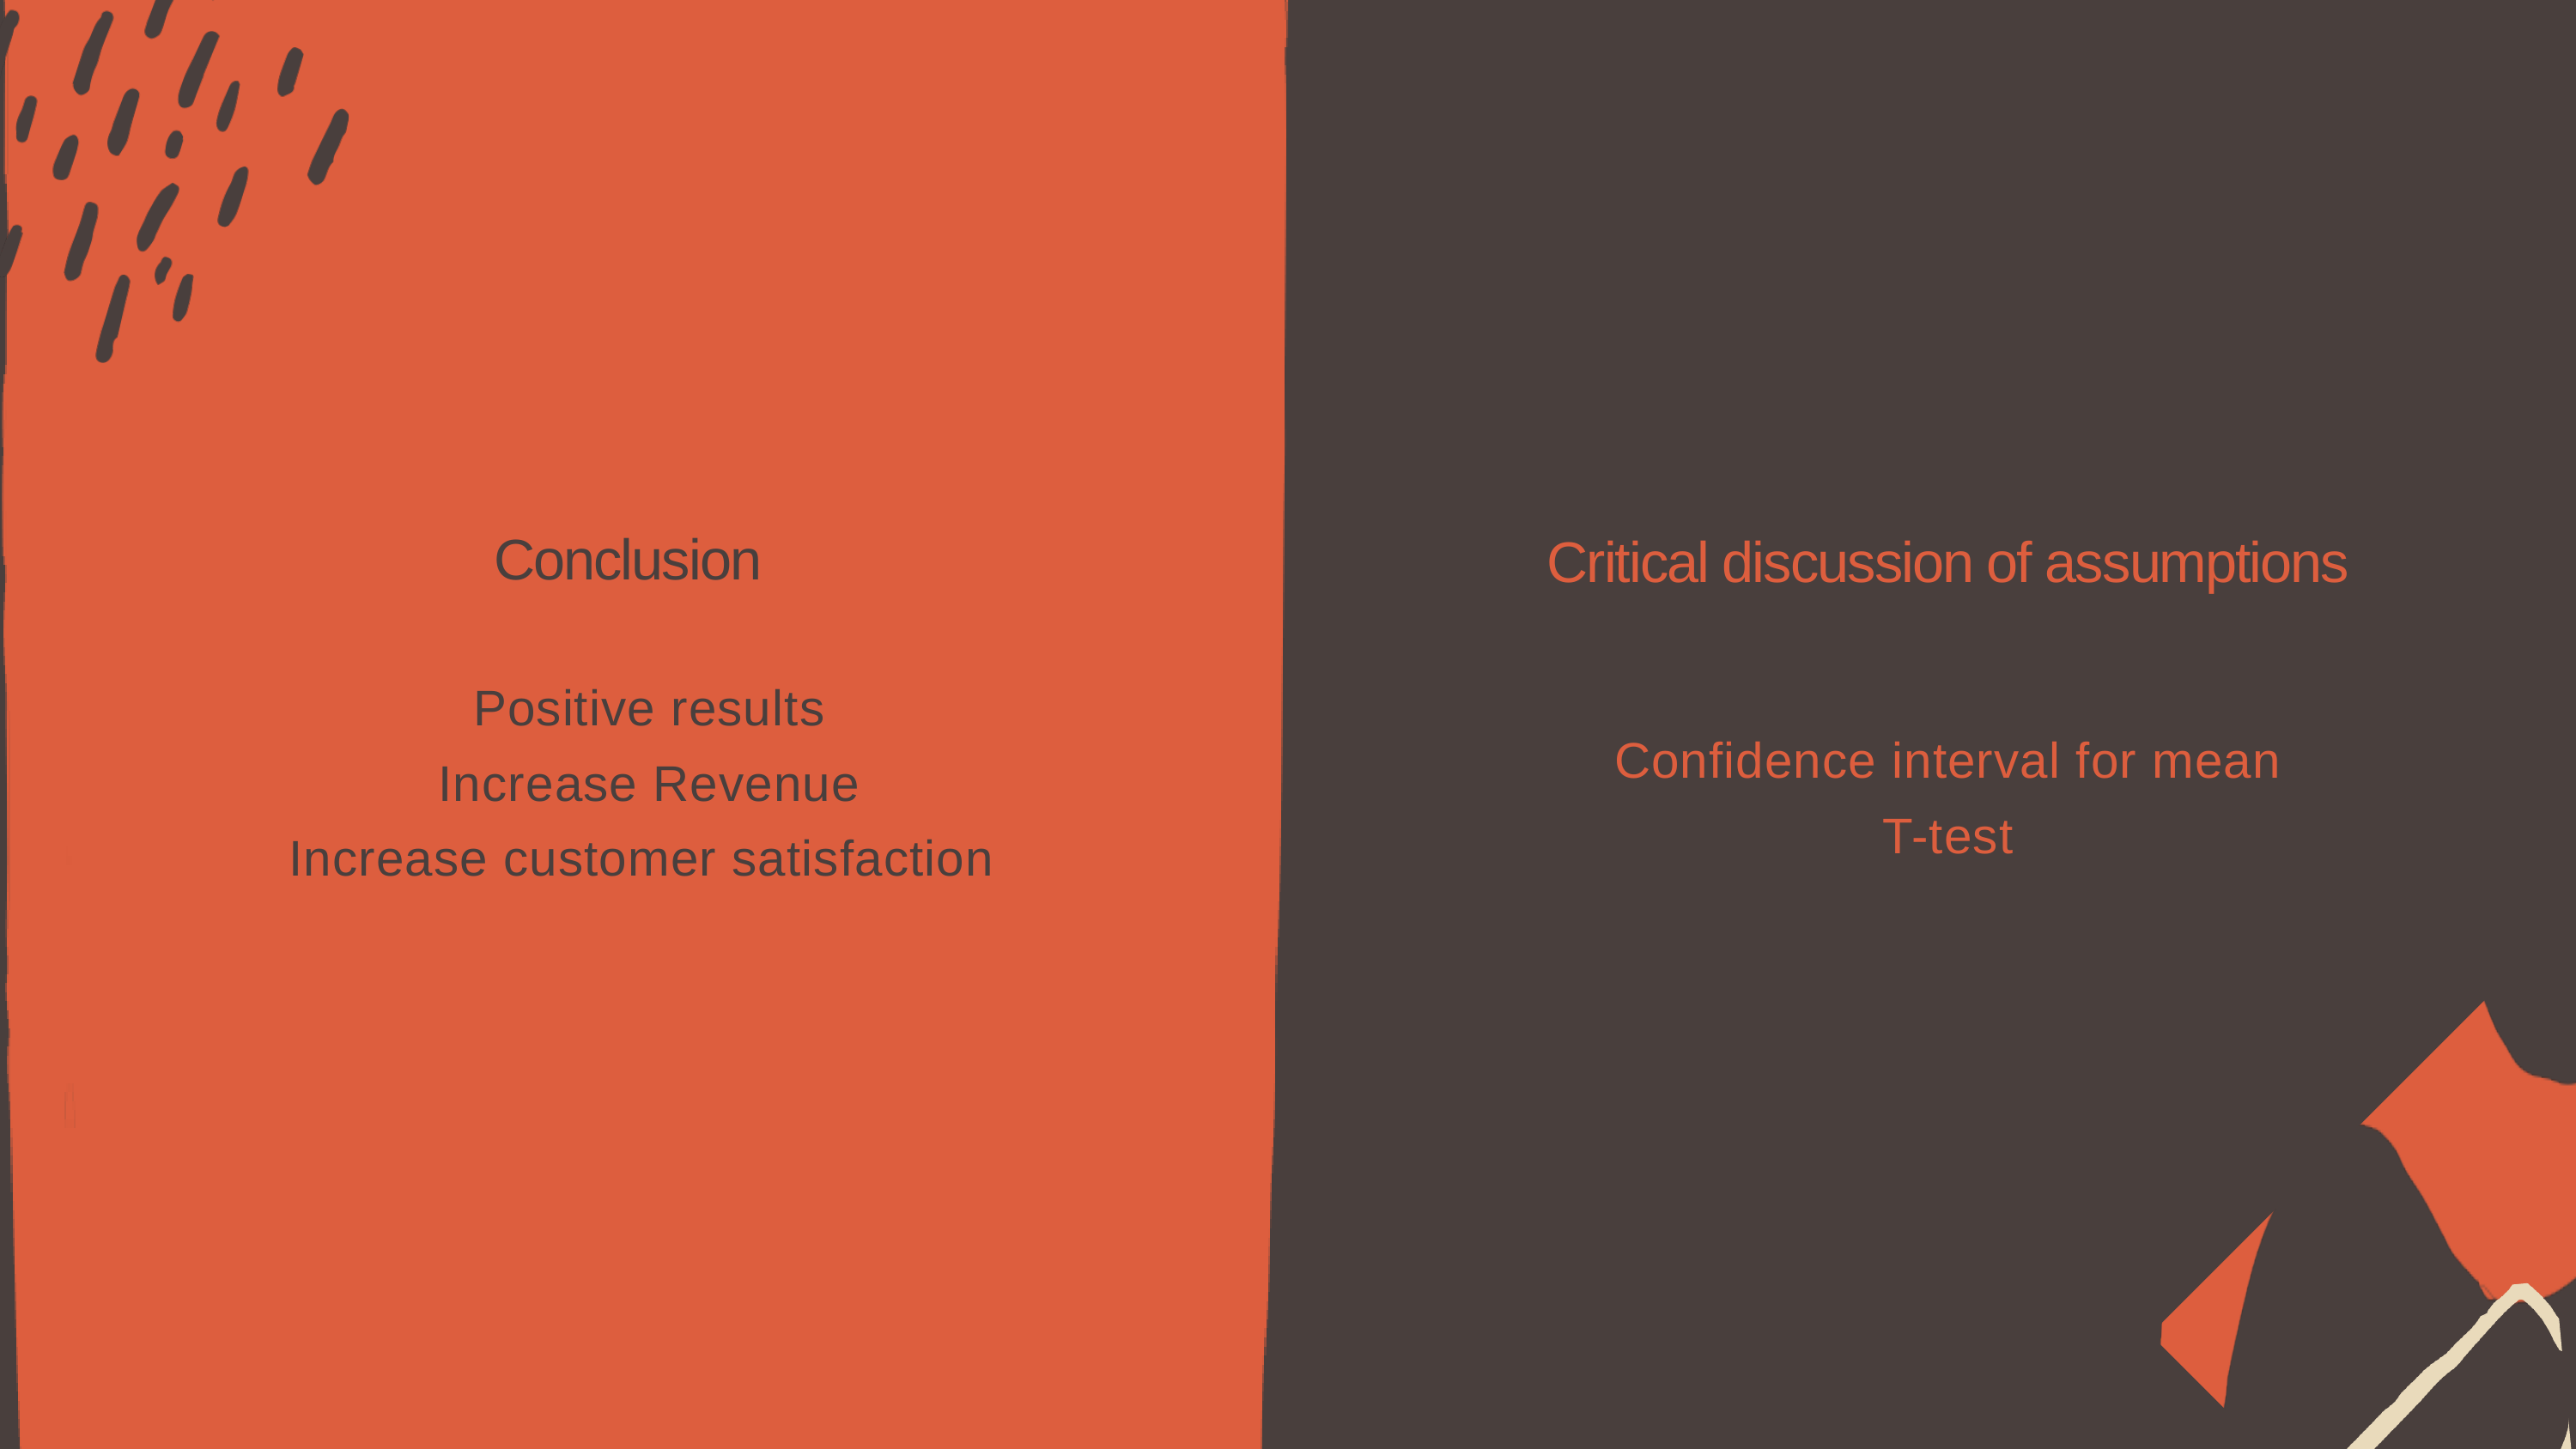

Conclusion
Critical discussion of assumptions
Confidence interval for mean
T-test

Positive results
Increase Revenue
Increase customer satisfaction